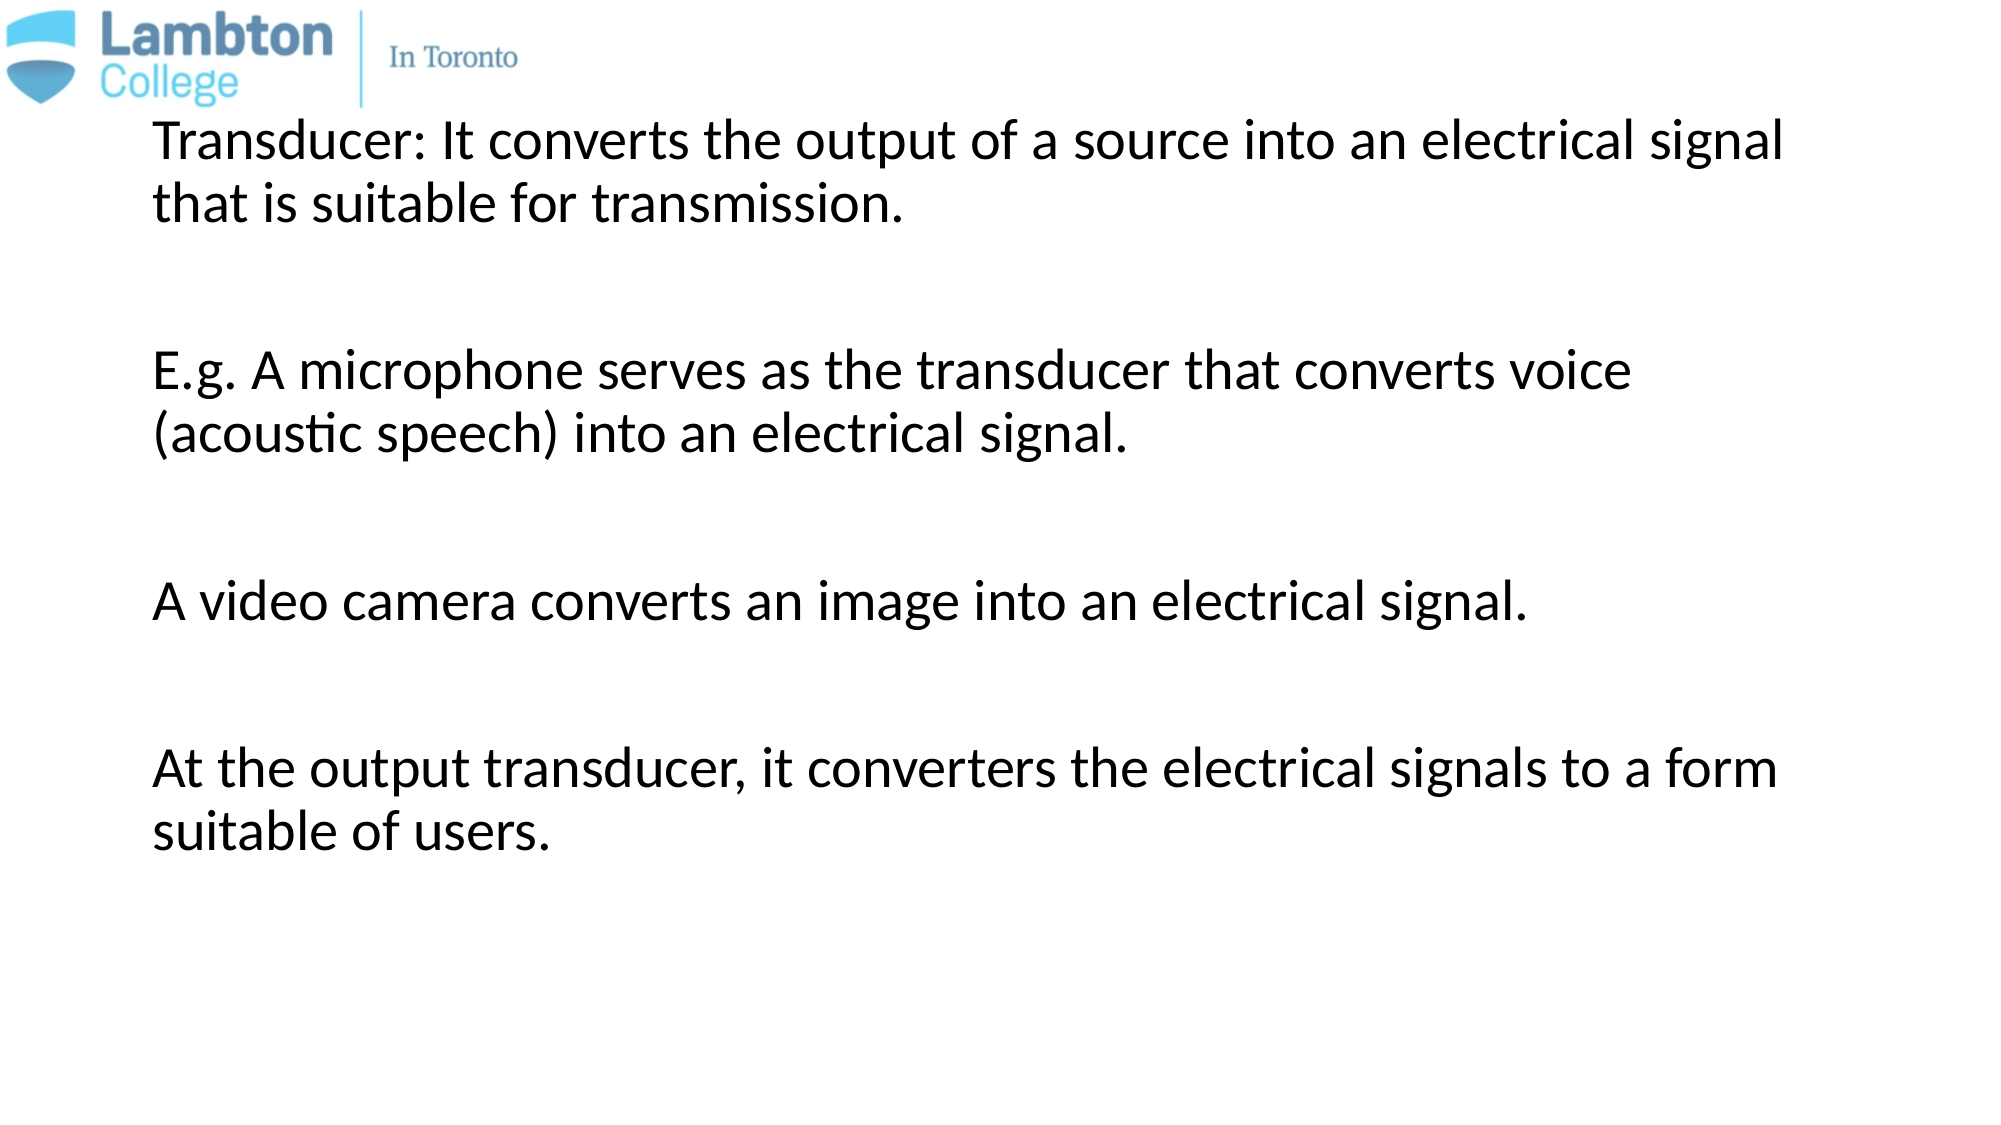

Transducer: It converts the output of a source into an electrical signal that is suitable for transmission.

E.g. A microphone serves as the transducer that converts voice (acoustic speech) into an electrical signal.

A video camera converts an image into an electrical signal.

At the output transducer, it converters the electrical signals to a form suitable of users.